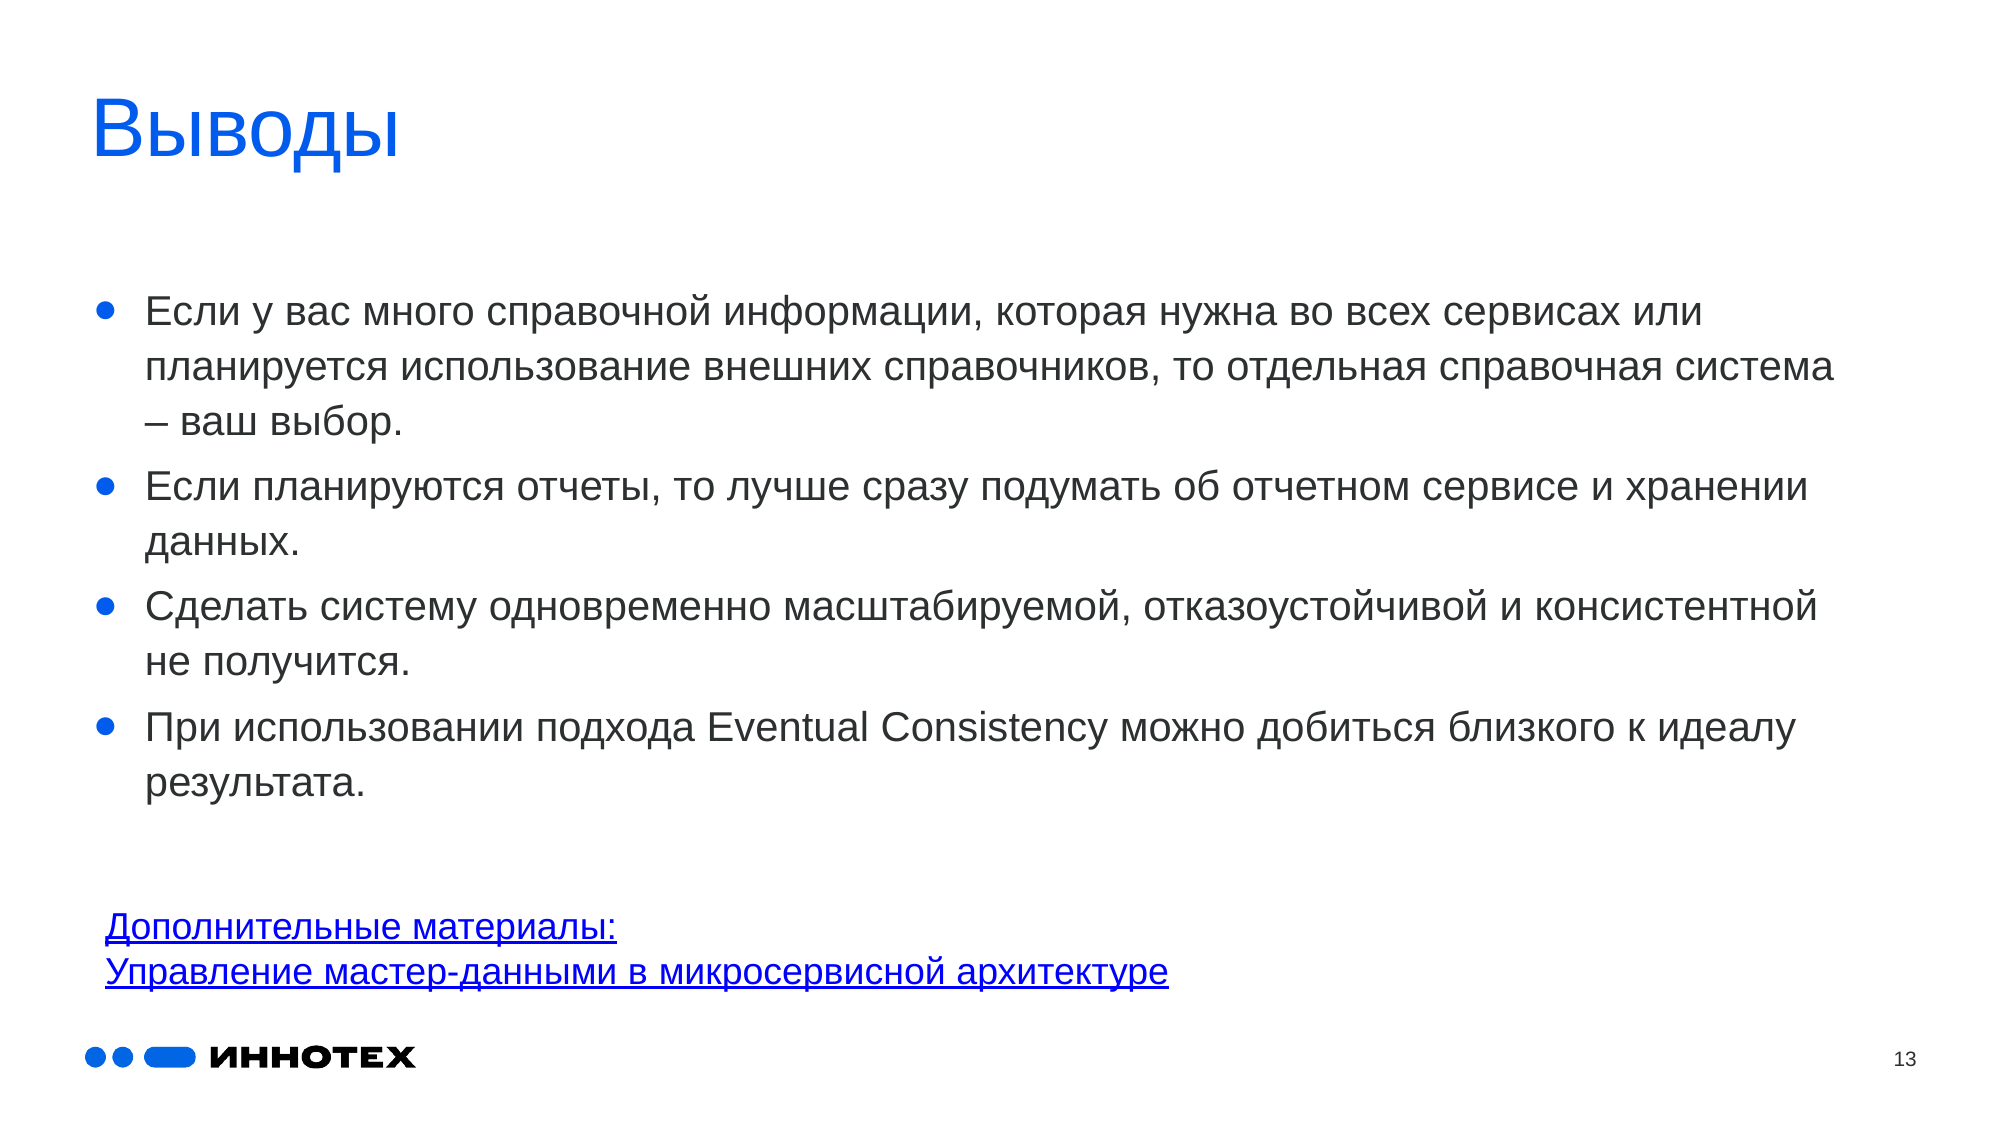

# Выводы
Если у вас много справочной информации, которая нужна во всех сервисах или планируется использование внешних справочников, то отдельная справочная система – ваш выбор.
Если планируются отчеты, то лучше сразу подумать об отчетном сервисе и хранении данных.
Сделать систему одновременно масштабируемой, отказоустойчивой и консистентной не получится.
При использовании подхода Eventual Consistency можно добиться близкого к идеалу результата.
Дополнительные материалы:
Управление мастер-данными в микросервисной архитектуре
13